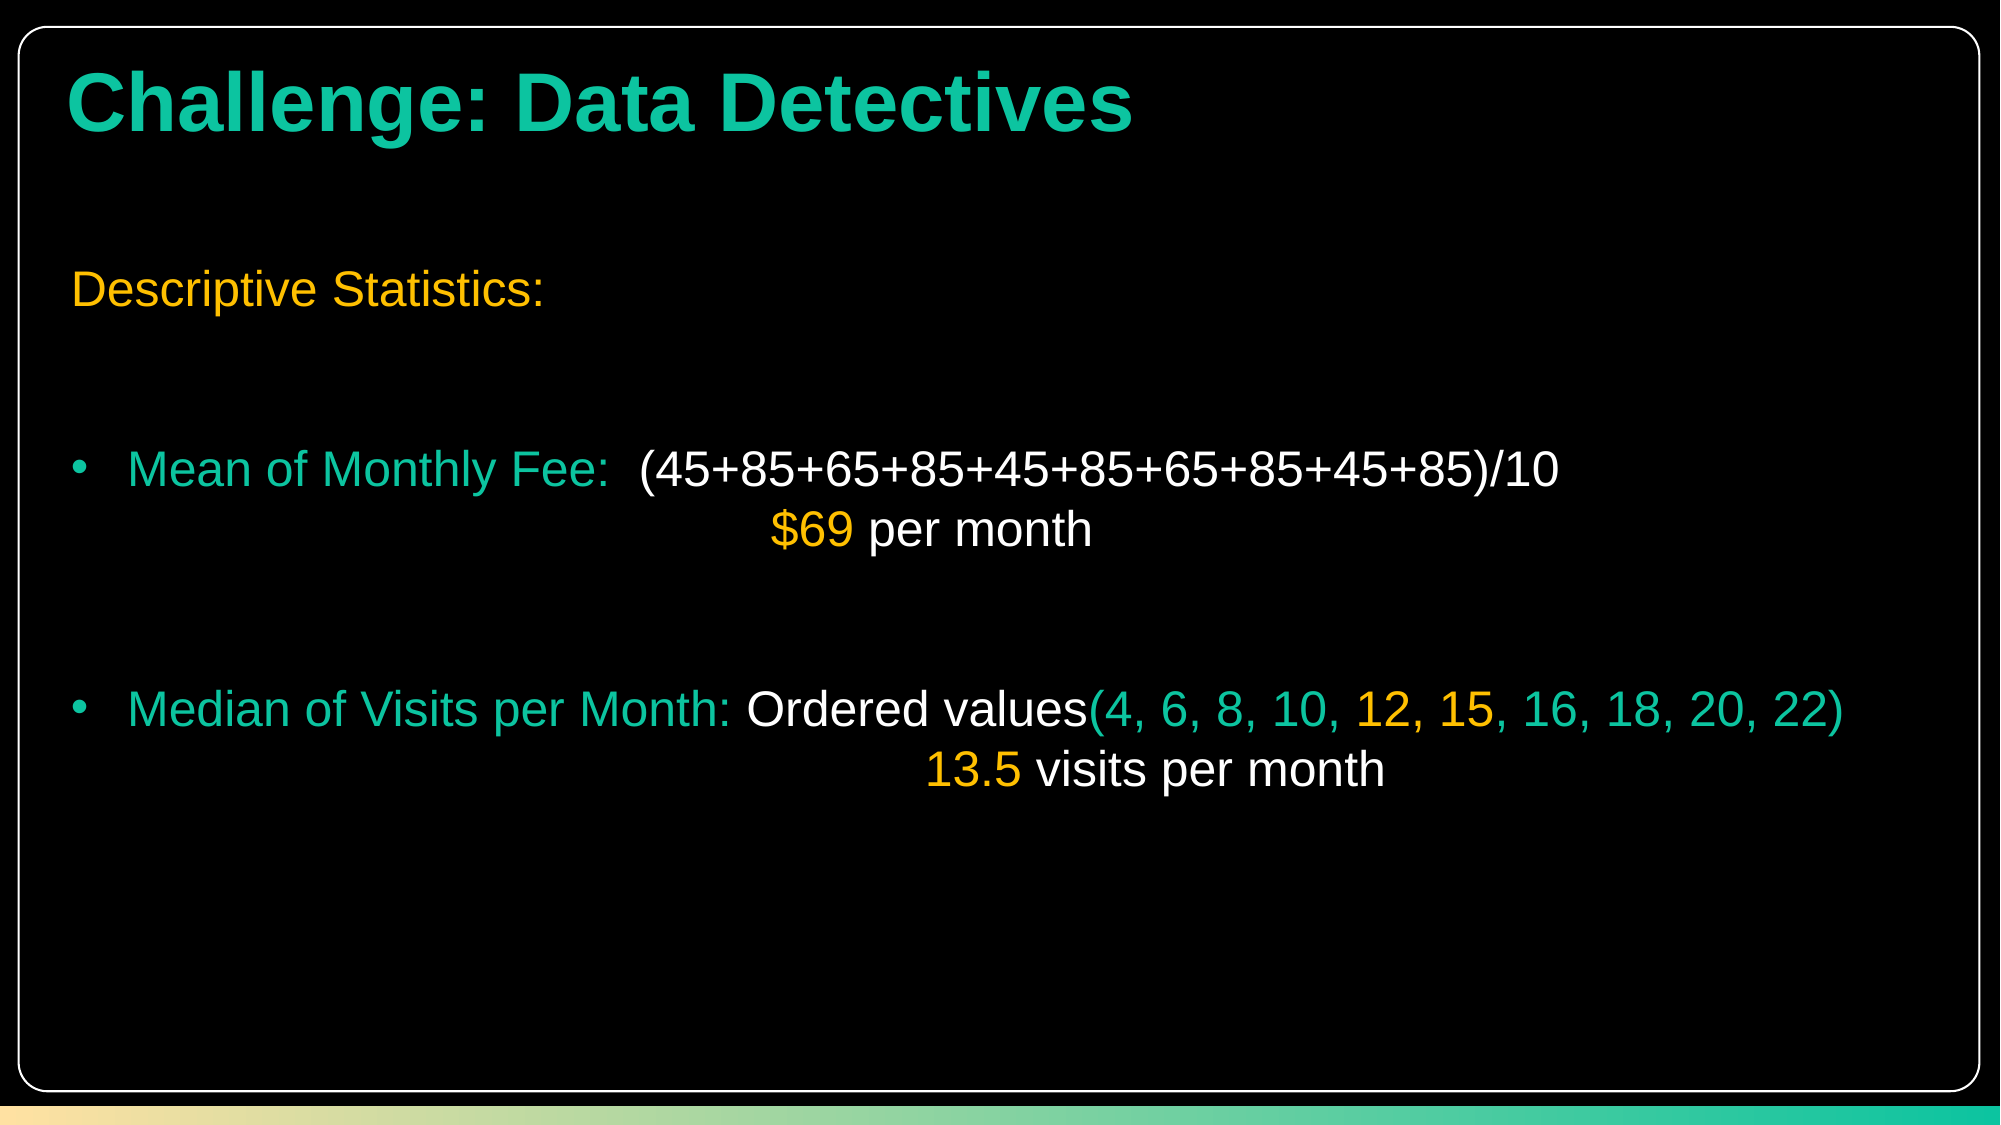

Challenge: Data Detectives
Descriptive Statistics:

Mean of Monthly Fee:  (45+85+65+85+45+85+65+85+45+85)/10
                                                  $69 per month

Median of Visits per Month: Ordered values(4, 6, 8, 10, 12, 15, 16, 18, 20, 22)
                                                             13.5 visits per month